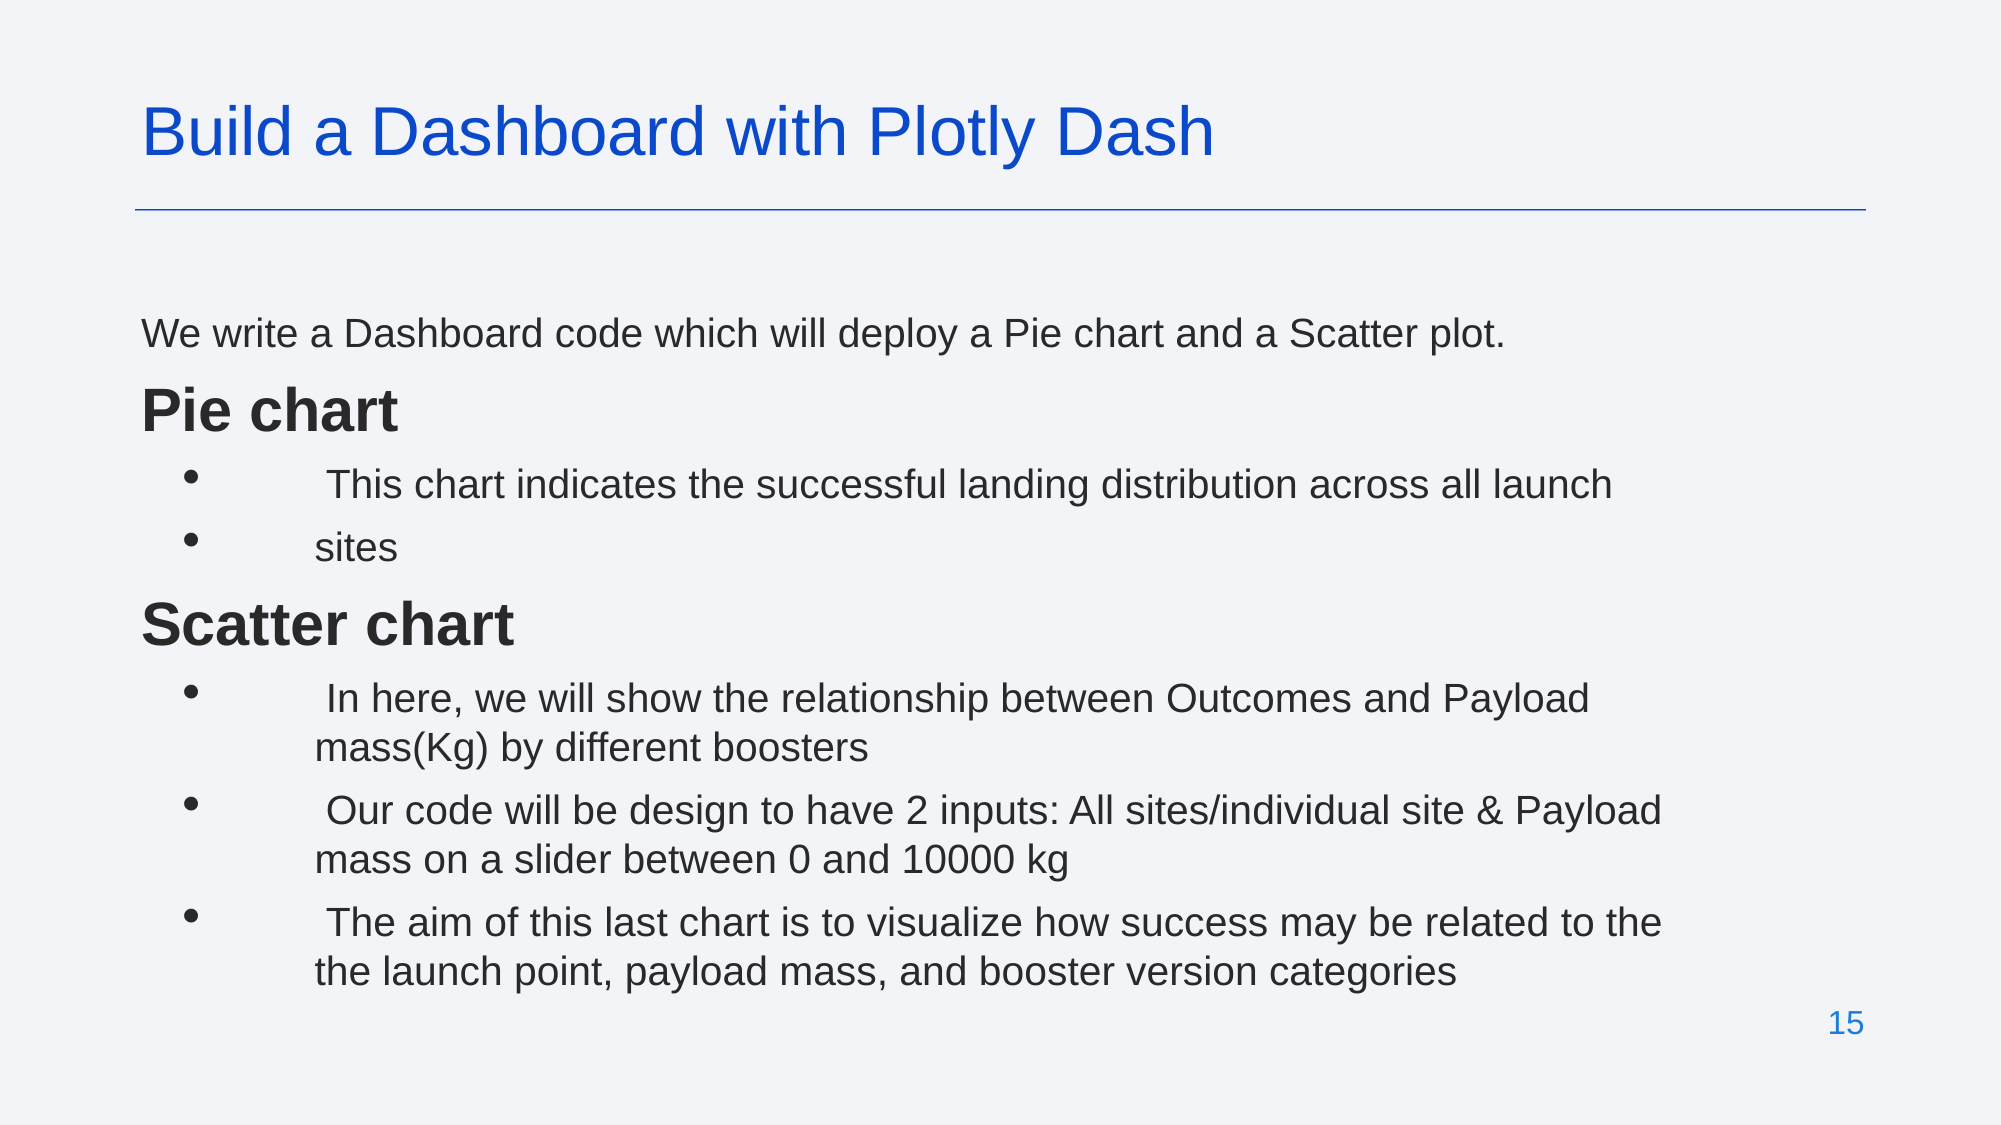

Build a Dashboard with Plotly Dash
We write a Dashboard code which will deploy a Pie chart and a Scatter plot.
Pie chart
 This chart indicates the successful landing distribution across all launch
sites
Scatter chart
 In here, we will show the relationship between Outcomes and Payload mass(Kg) by different boosters
 Our code will be design to have 2 inputs: All sites/individual site & Payload mass on a slider between 0 and 10000 kg
 The aim of this last chart is to visualize how success may be related to the the launch point, payload mass, and booster version categories

15